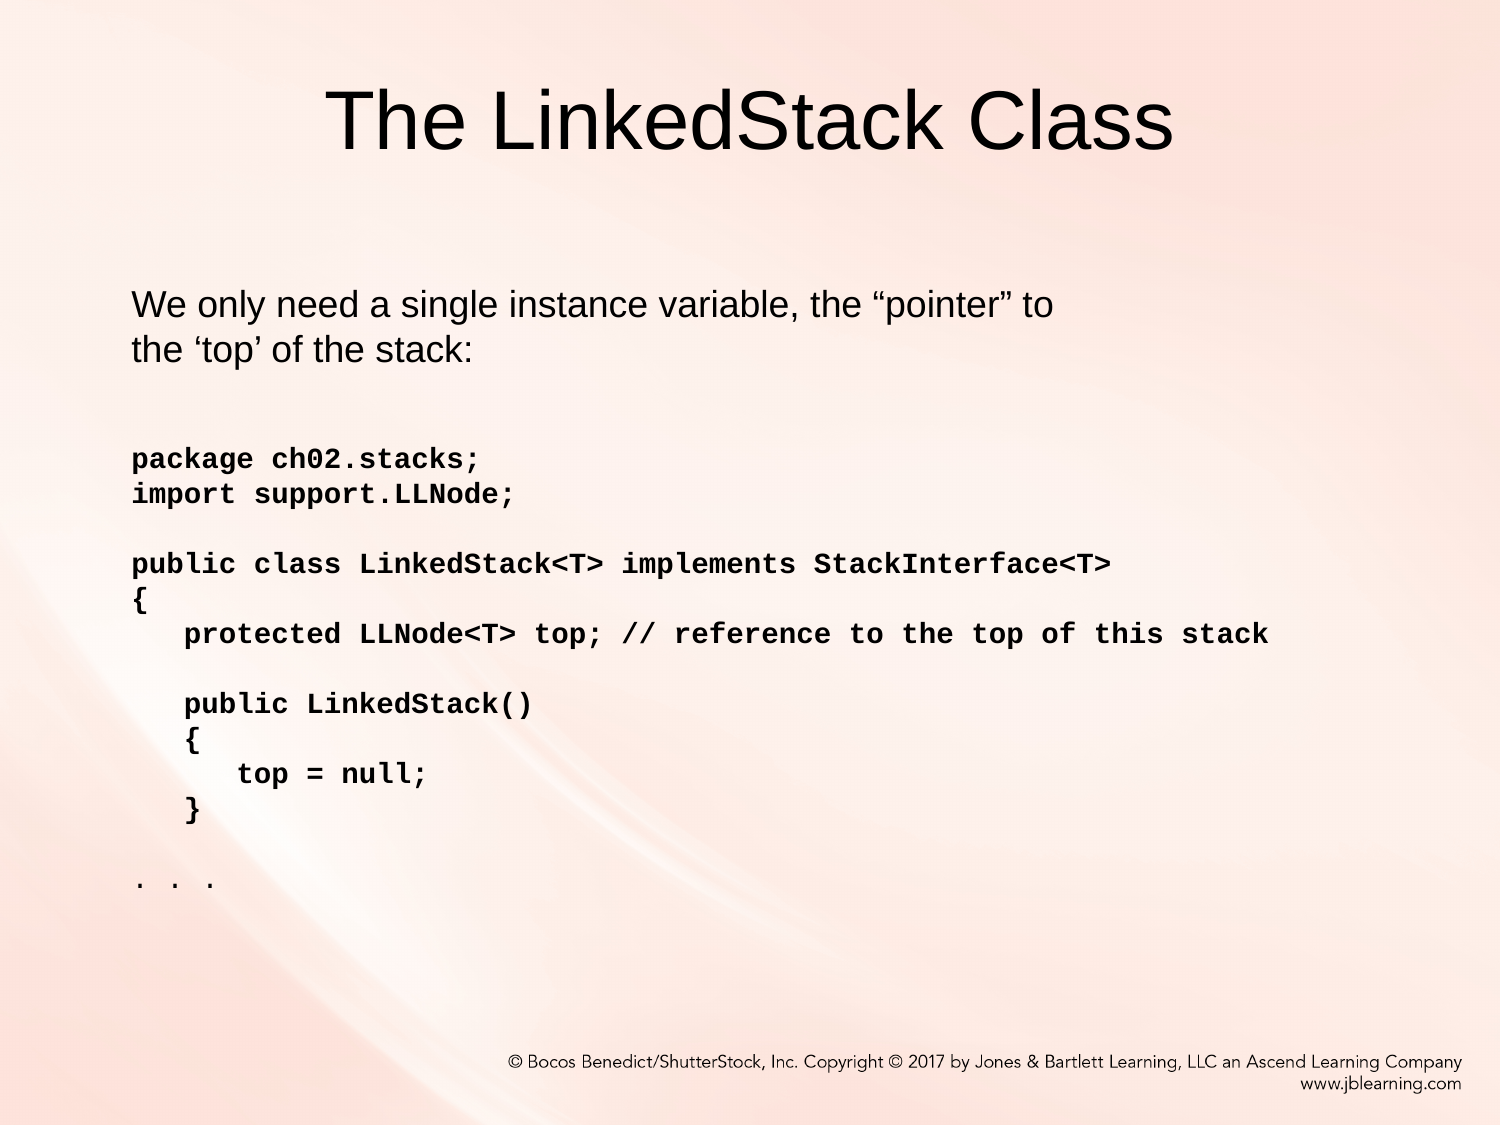

# The LinkedStack Class

We only need a single instance variable, the “pointer” to
the ‘top’ of the stack:

package ch02.stacks;
import support.LLNode;

public class LinkedStack<T> implements StackInterface<T>
{
   protected LLNode<T> top; // reference to the top of this stack

   public LinkedStack()
   {
      top = null;
   }

. . .